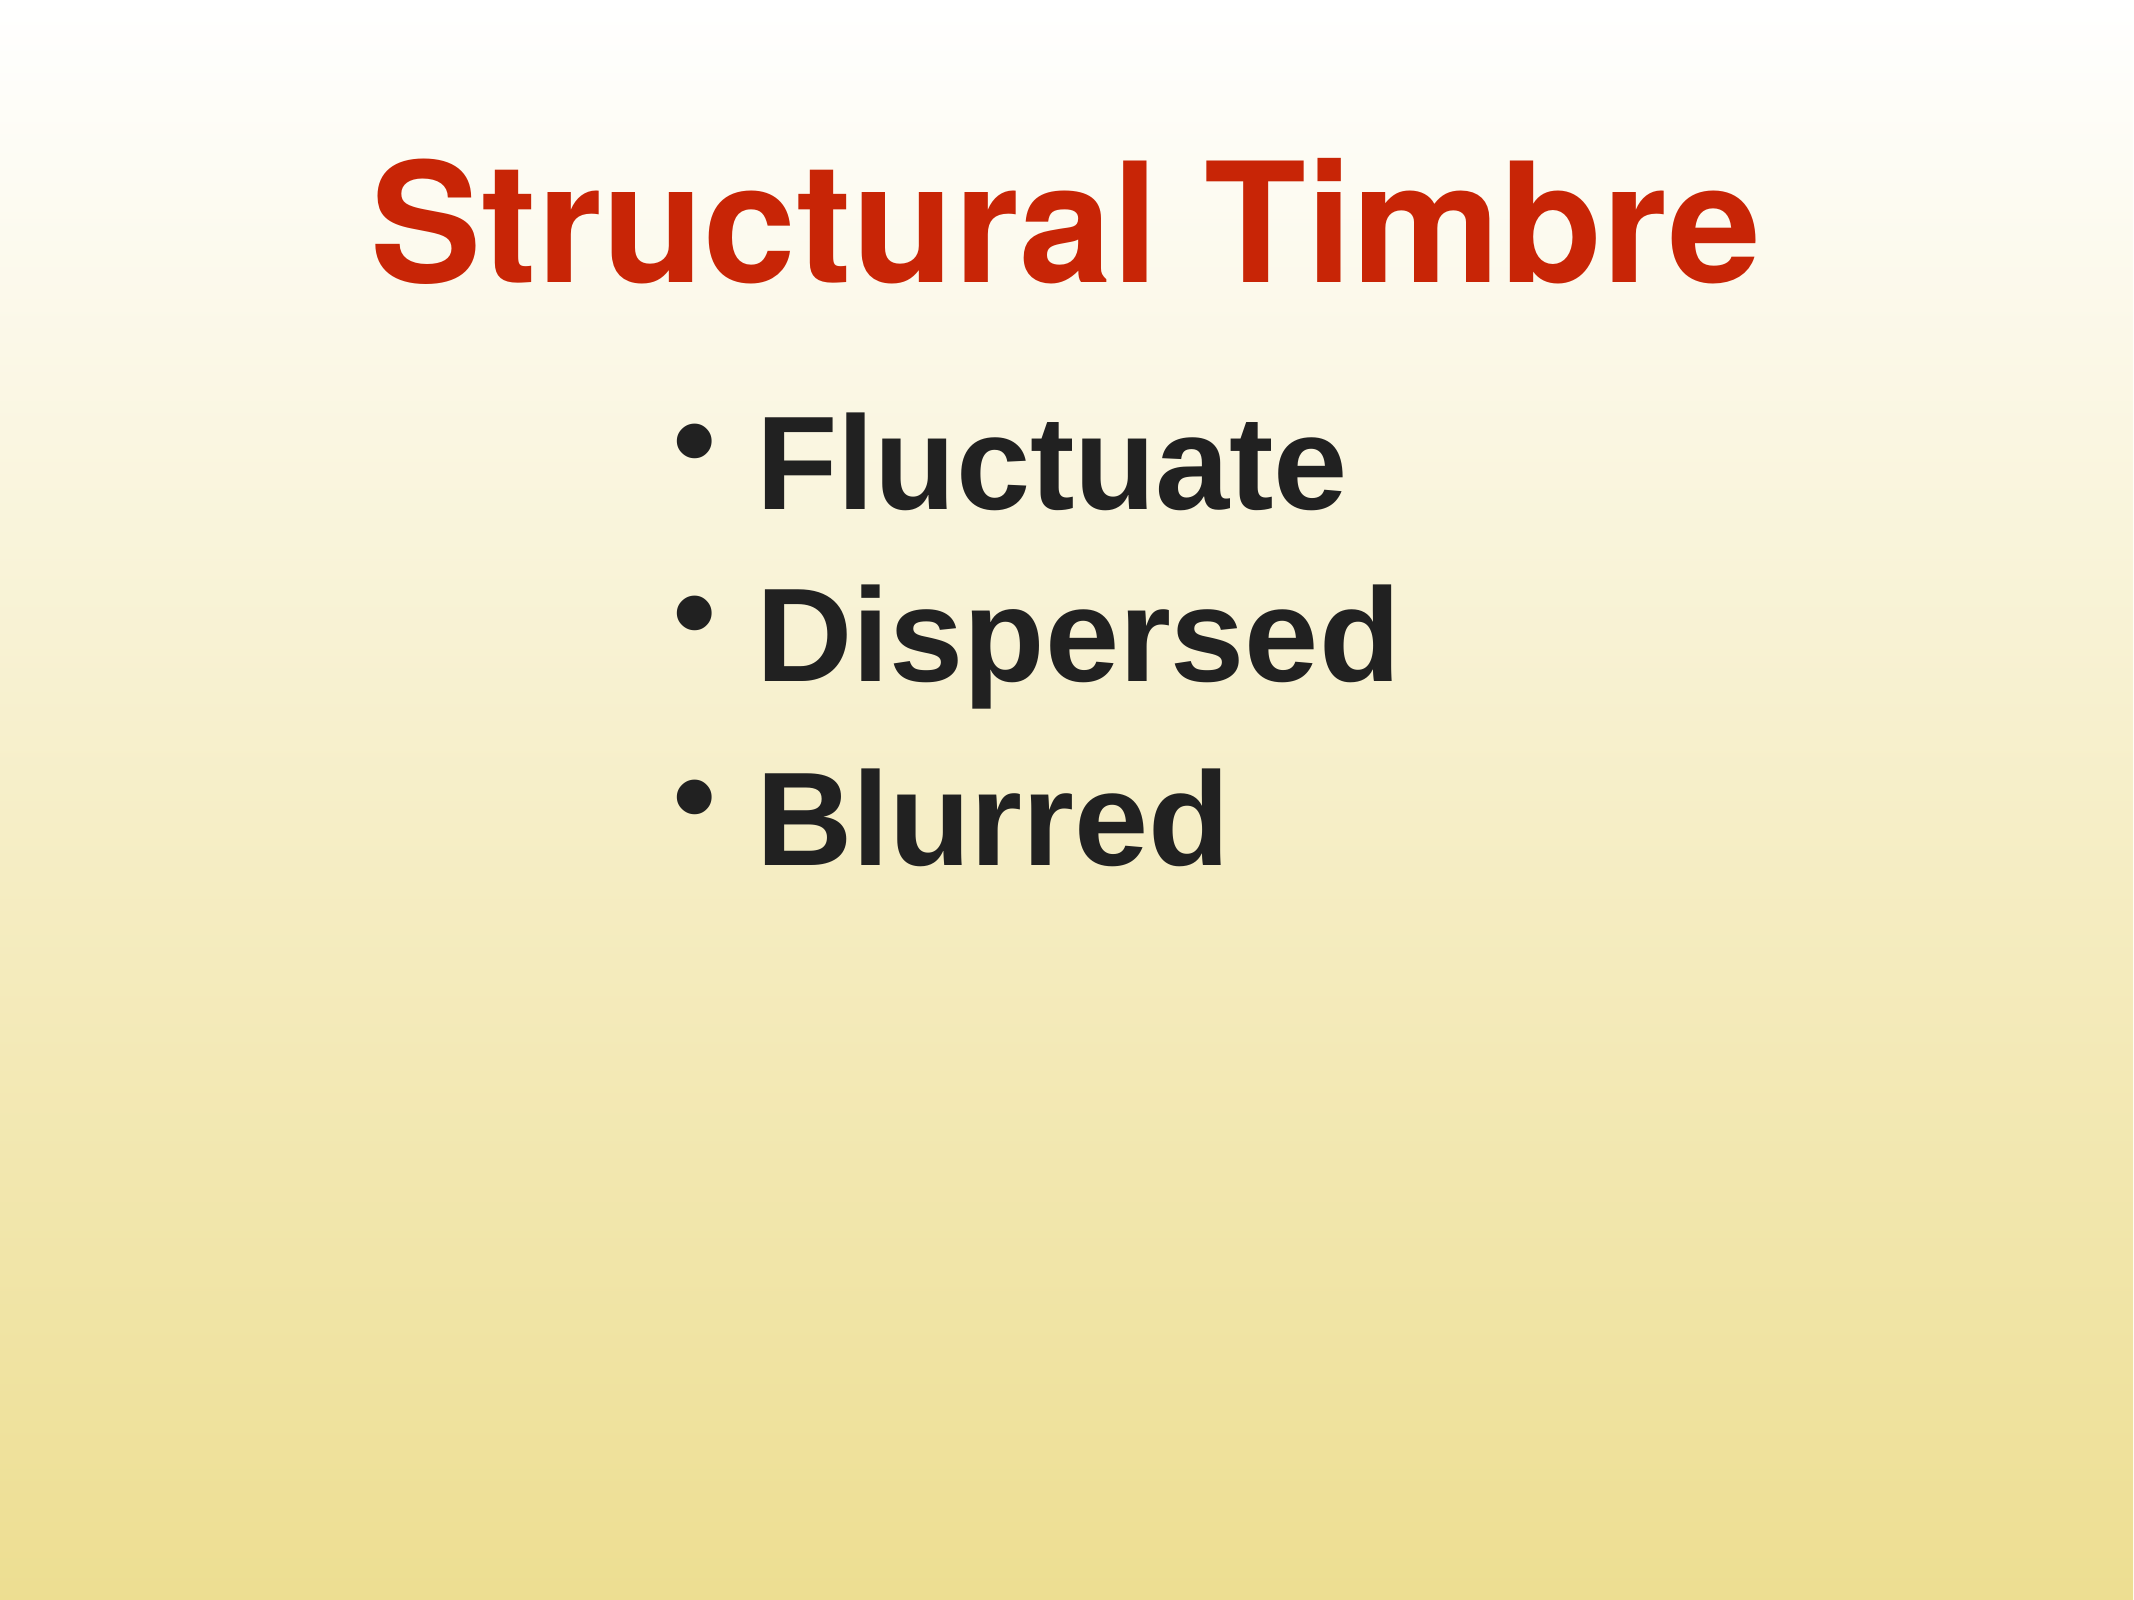

# Structural Timbre
 Fluctuate
 Dispersed
 Blurred

27